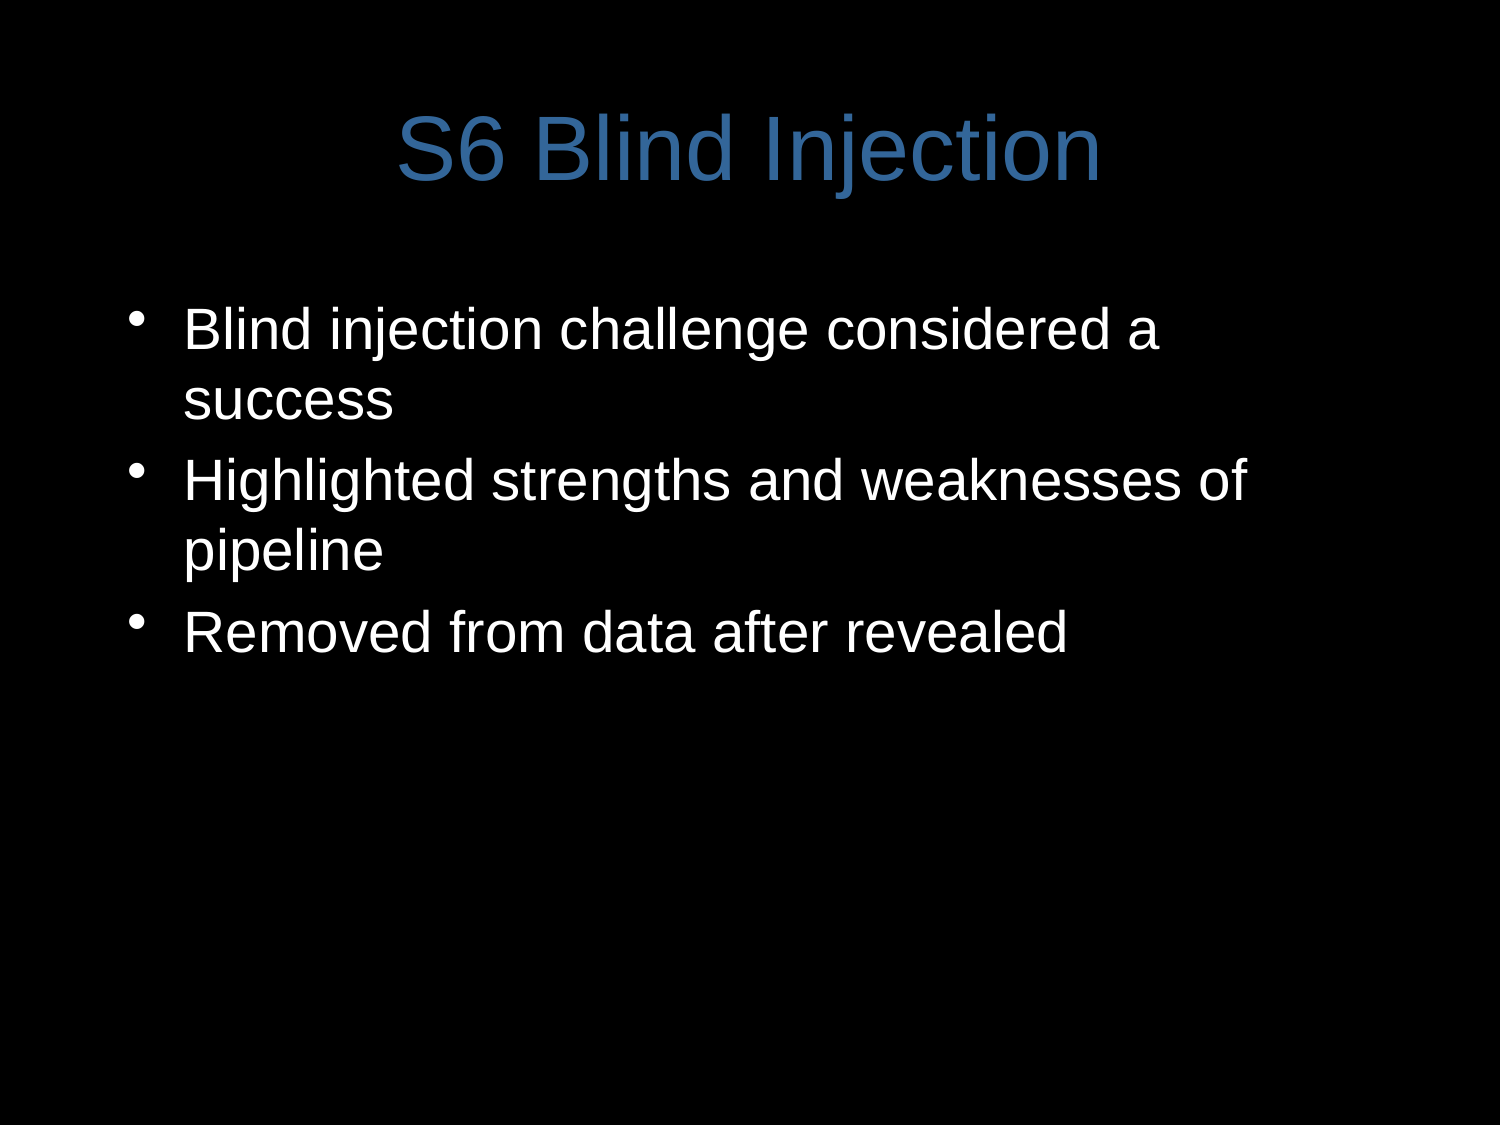

# S6 Blind Injection
Blind injection challenge considered a success
Highlighted strengths and weaknesses of pipeline
Removed from data after revealed